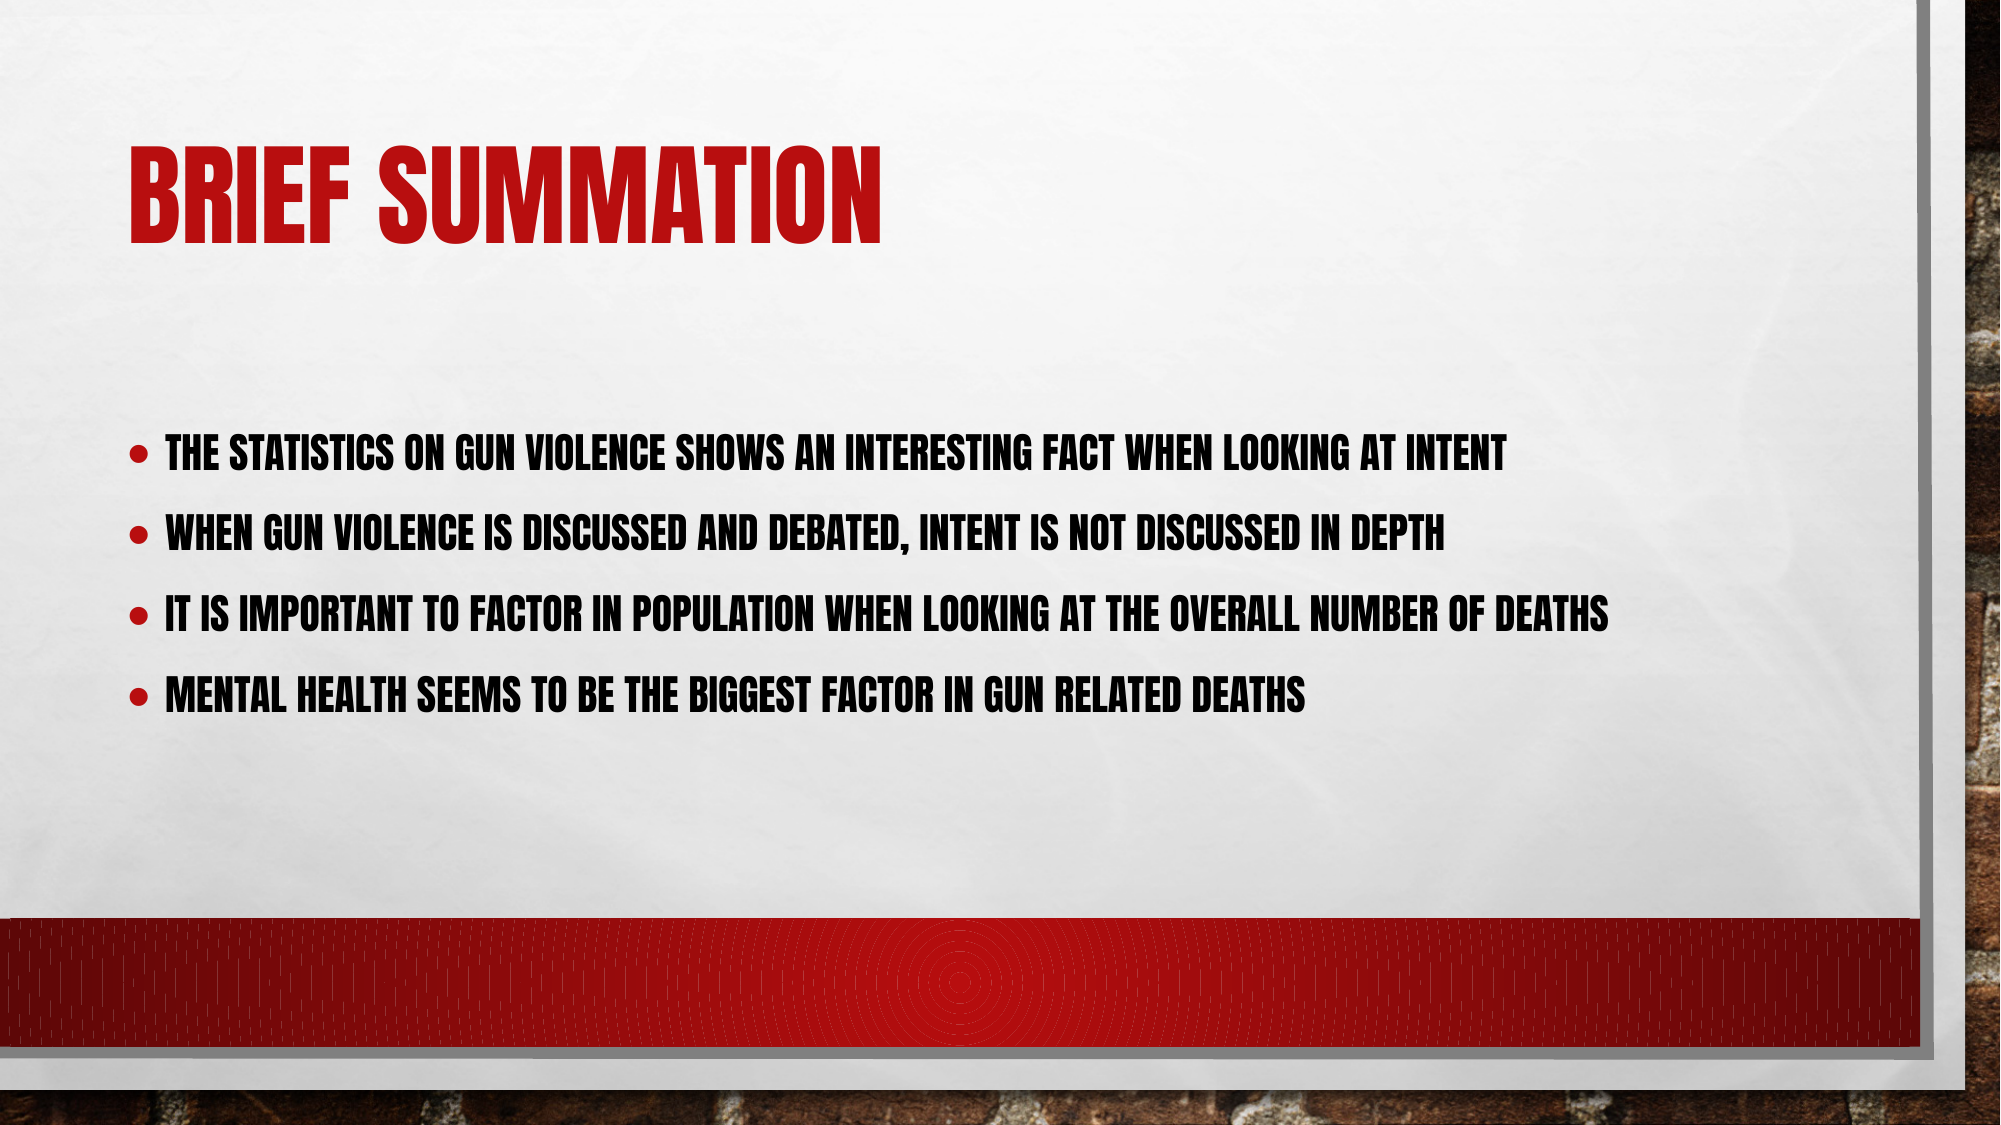

# Brief summation
The statistics on gun violence shows an interesting fact when looking at intent
When gun violence is discussed and debated, intent is not discussed in depth
It is important to factor in population when looking at the overall number of deaths
Mental health seems to be the biggest factor in gun related deaths